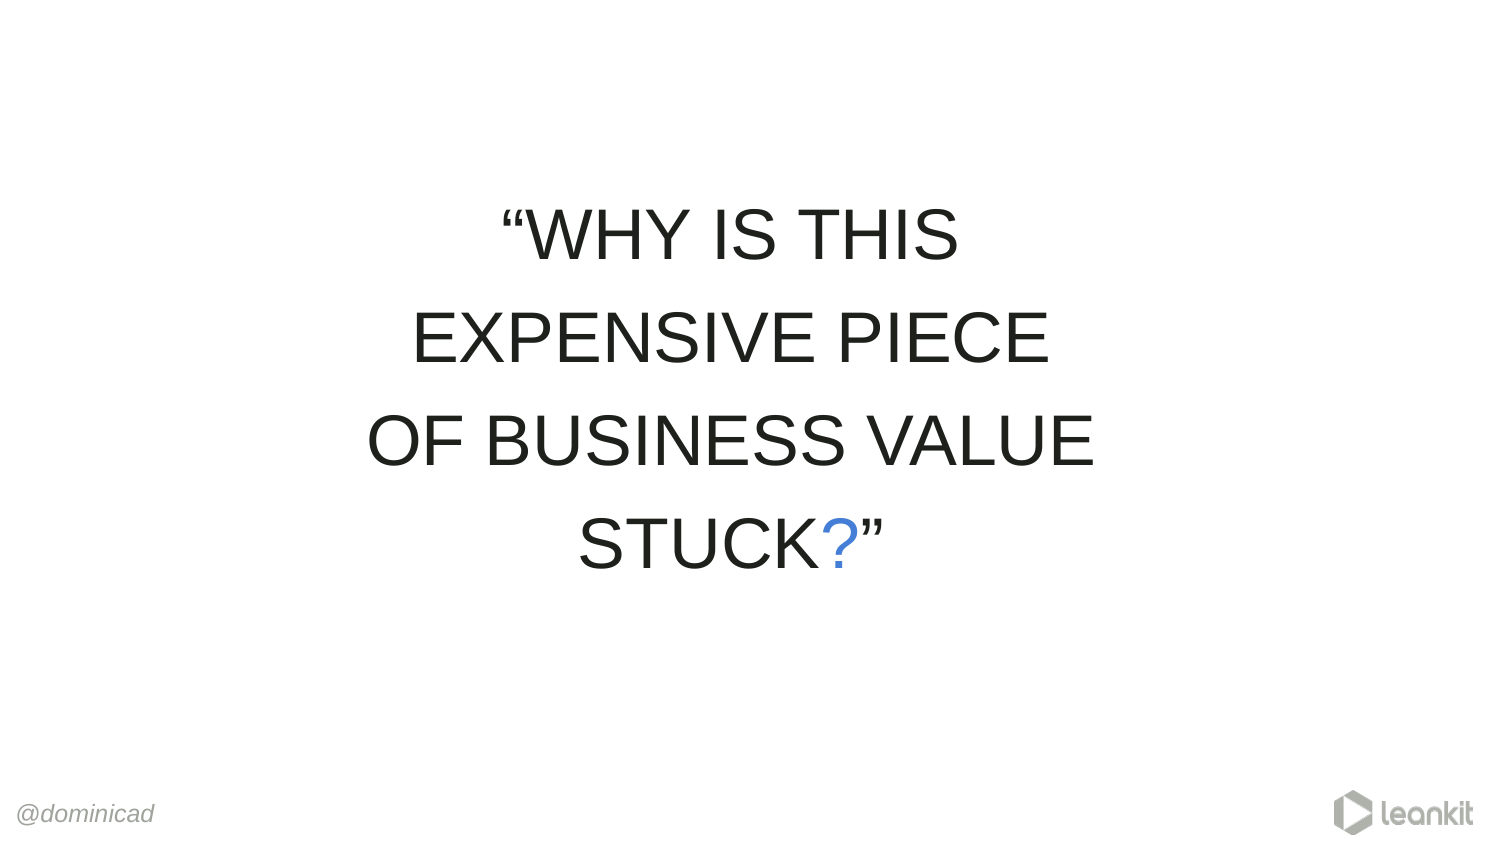

# “Why is this expensive piece of business value stuck?”
@dominicad